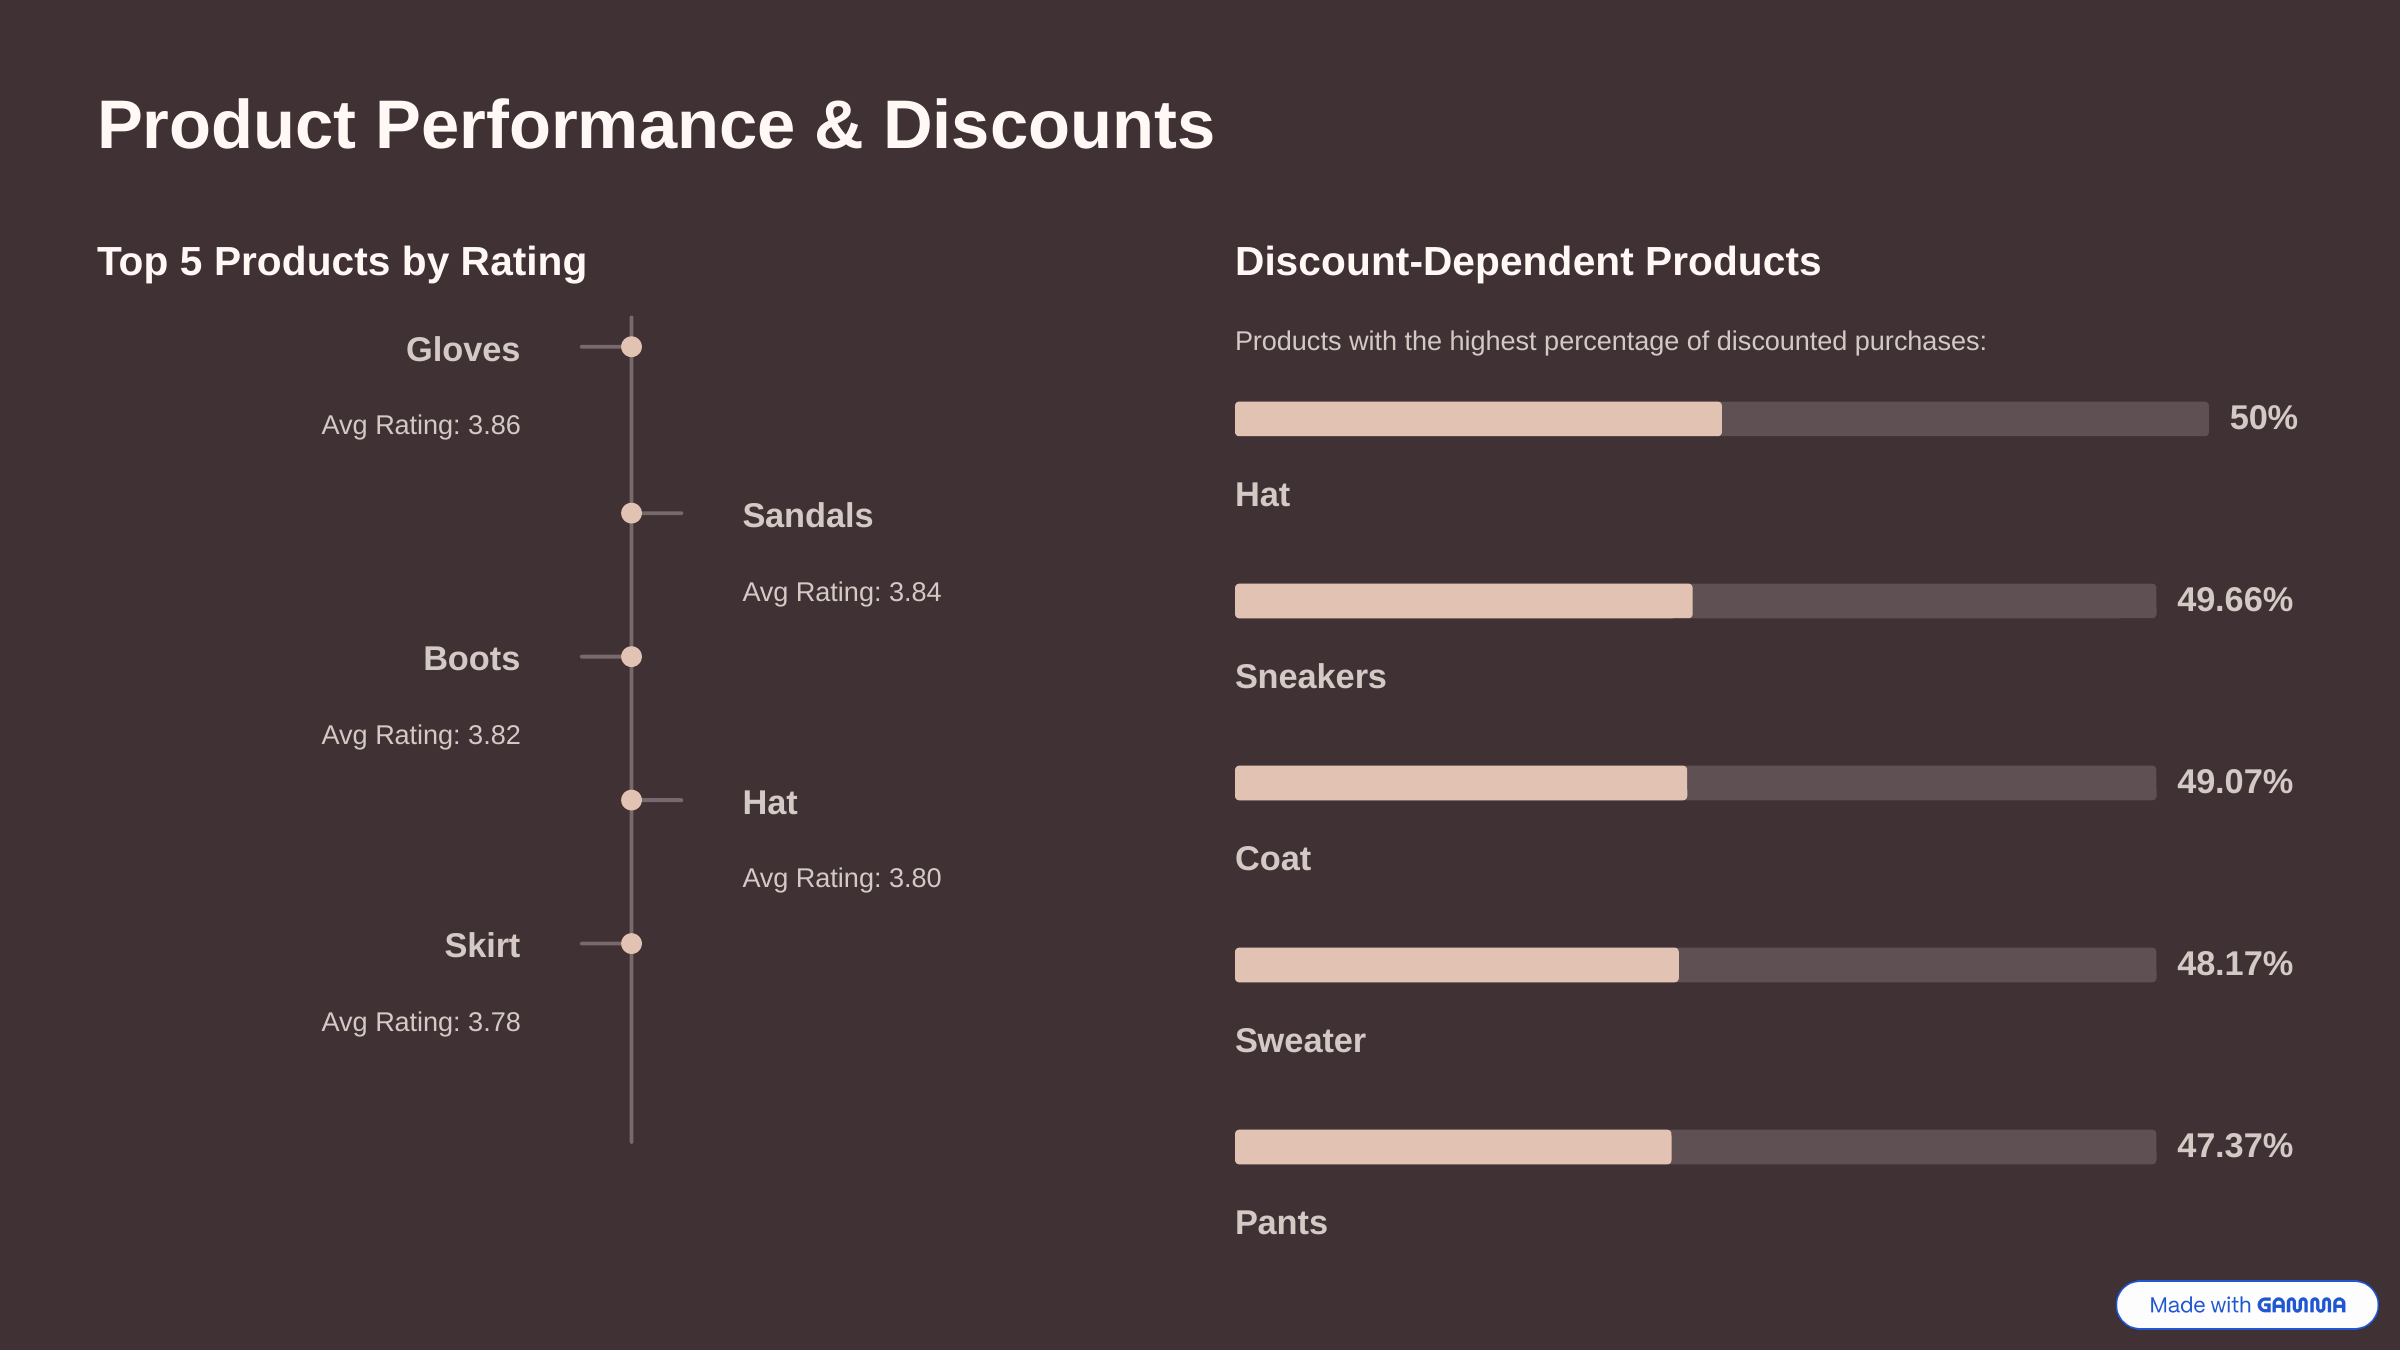

Product Performance & Discounts
Top 5 Products by Rating
Discount-Dependent Products
Products with the highest percentage of discounted purchases:

Gloves

Avg Rating: 3.86

50%
Hat
Sandals

Avg Rating: 3.84

49.66%
Boots

Sneakers

Avg Rating: 3.82

49.07%
Hat

Coat
Avg Rating: 3.80
Skirt

48.17%
Avg Rating: 3.78
Sweater

47.37%
Pants